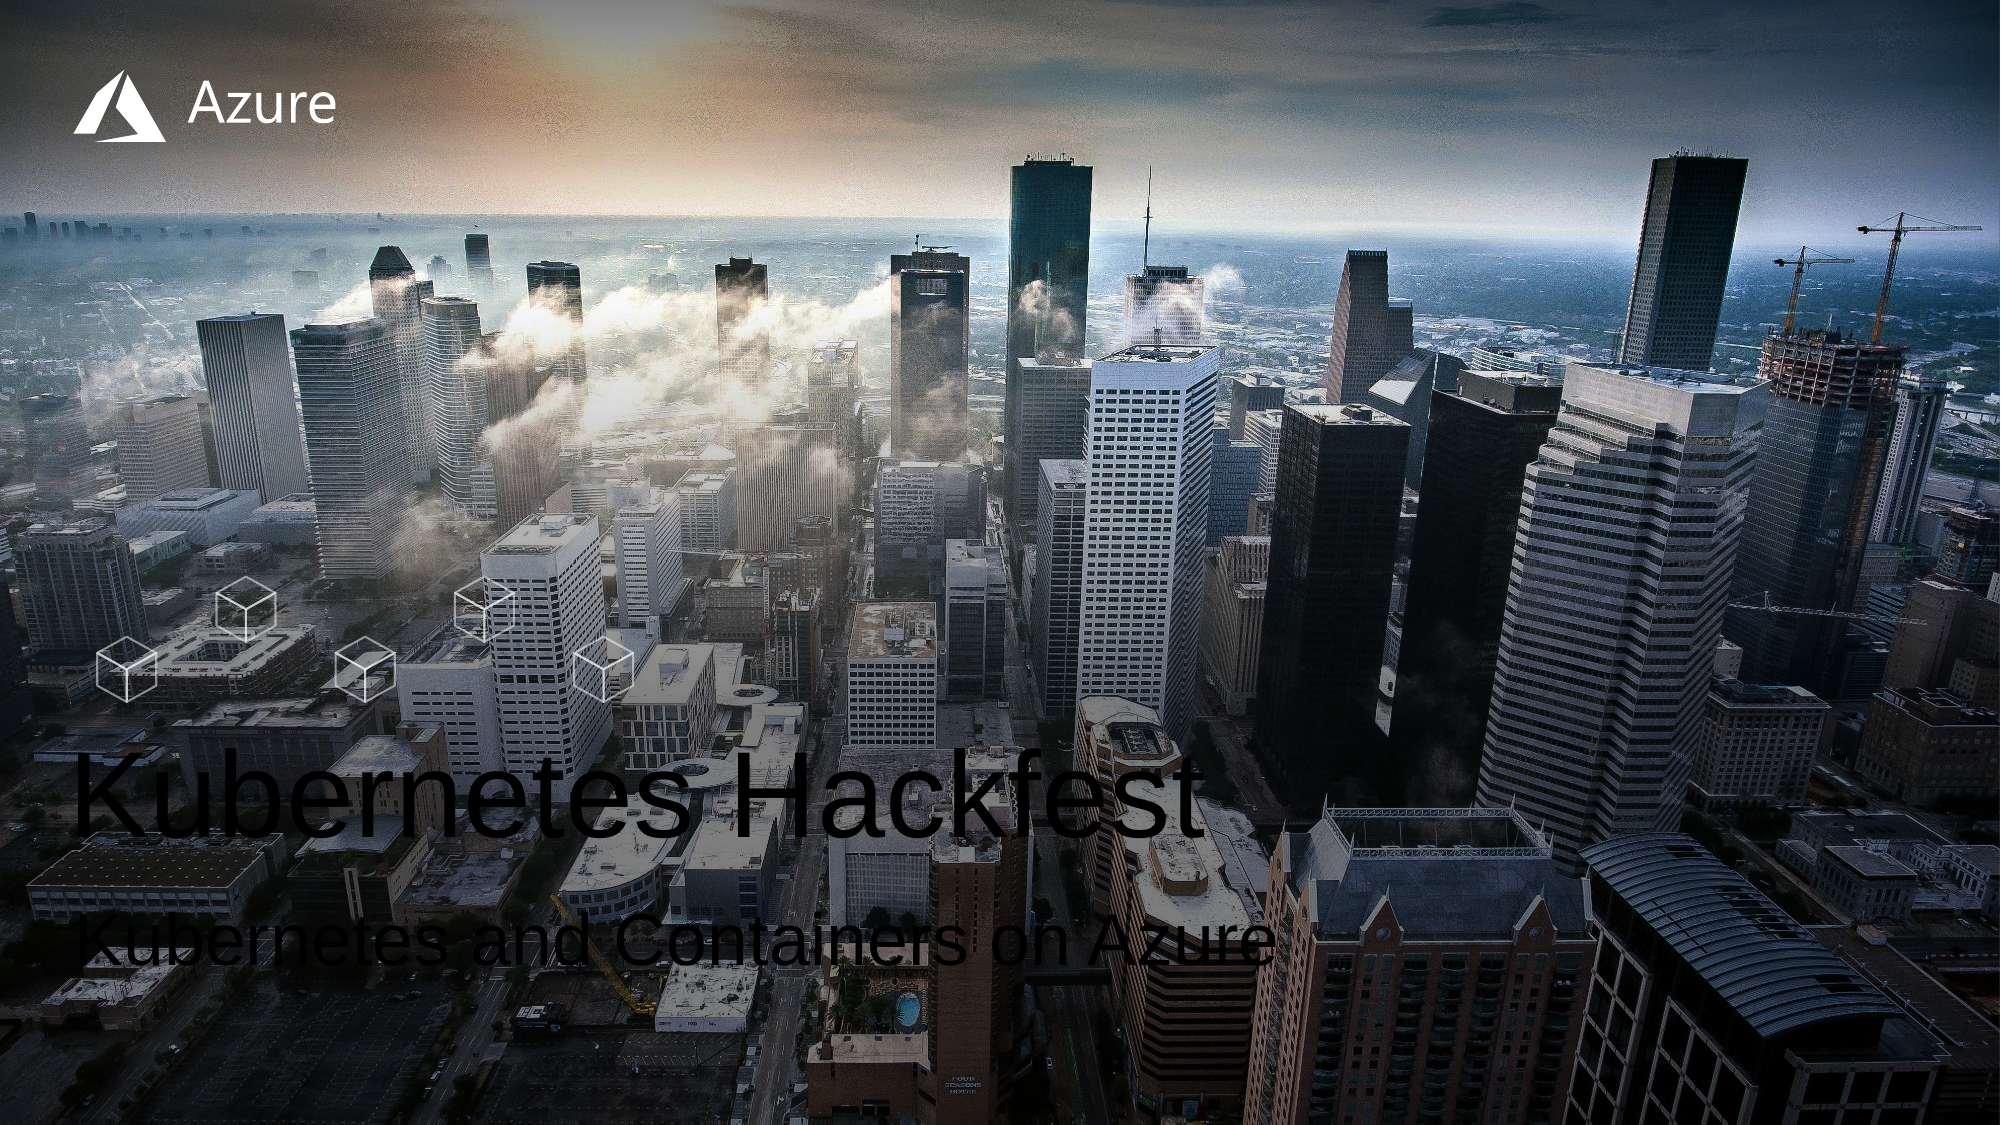

# Kubernetes Hackfest
Kubernetes and Containers on Azure